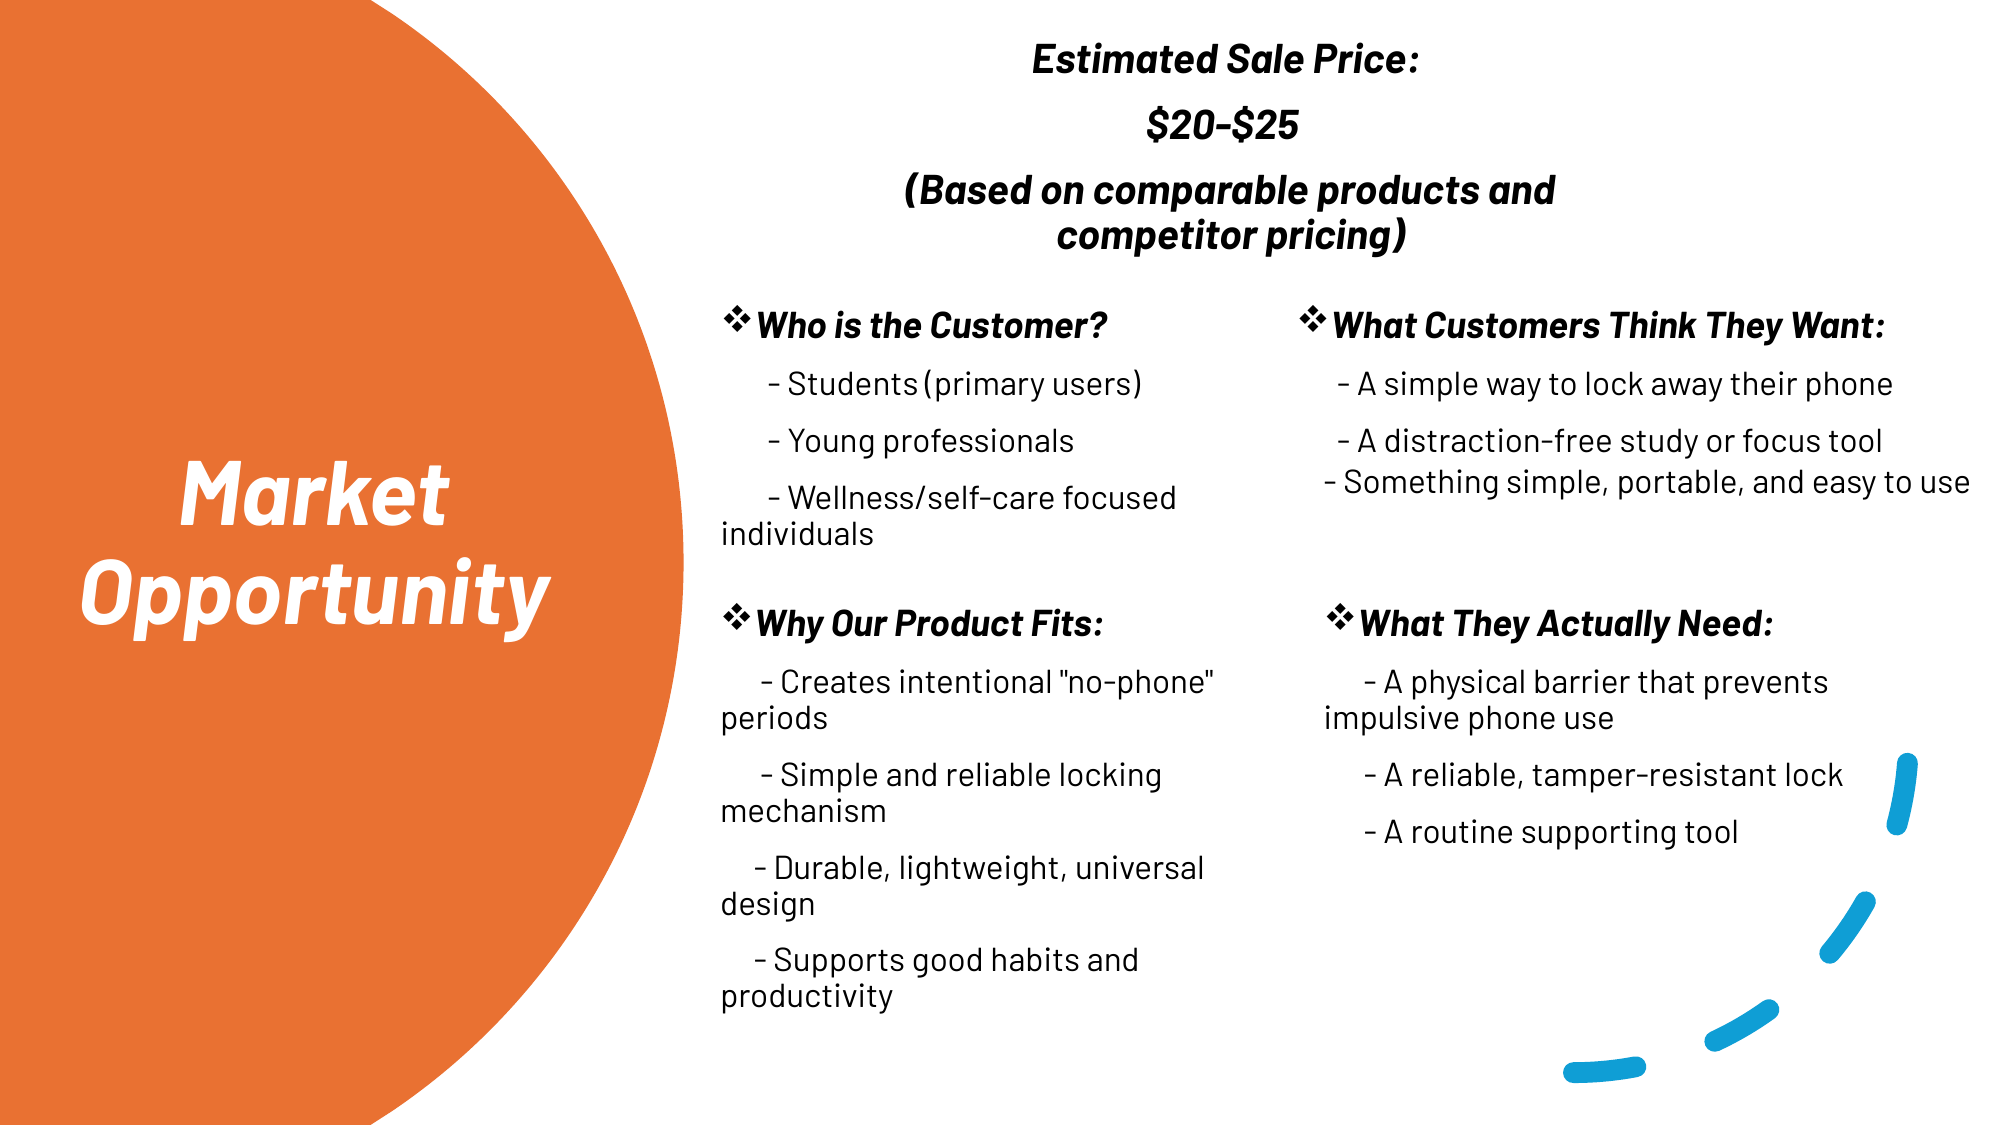

Estimated Sale Price:
$20-$25
(Based on comparable products and competitor pricing)
# Market Opportunity
Who is the Customer?
       - Students (primary users)
       - Young professionals
       - Wellness/self-care focused individuals
What Customers Think They Want:
      - A simple way to lock away their phone
      - A distraction-free study or focus tool
    - Something simple, portable, and easy to use

What They Actually Need:
      - A physical barrier that prevents impulsive phone use
      - A reliable, tamper-resistant lock
      - A routine supporting tool
Why Our Product Fits:
      - Creates intentional "no-phone" periods
      - Simple and reliable locking mechanism
     - Durable, lightweight, universal design
     - Supports good habits and productivity